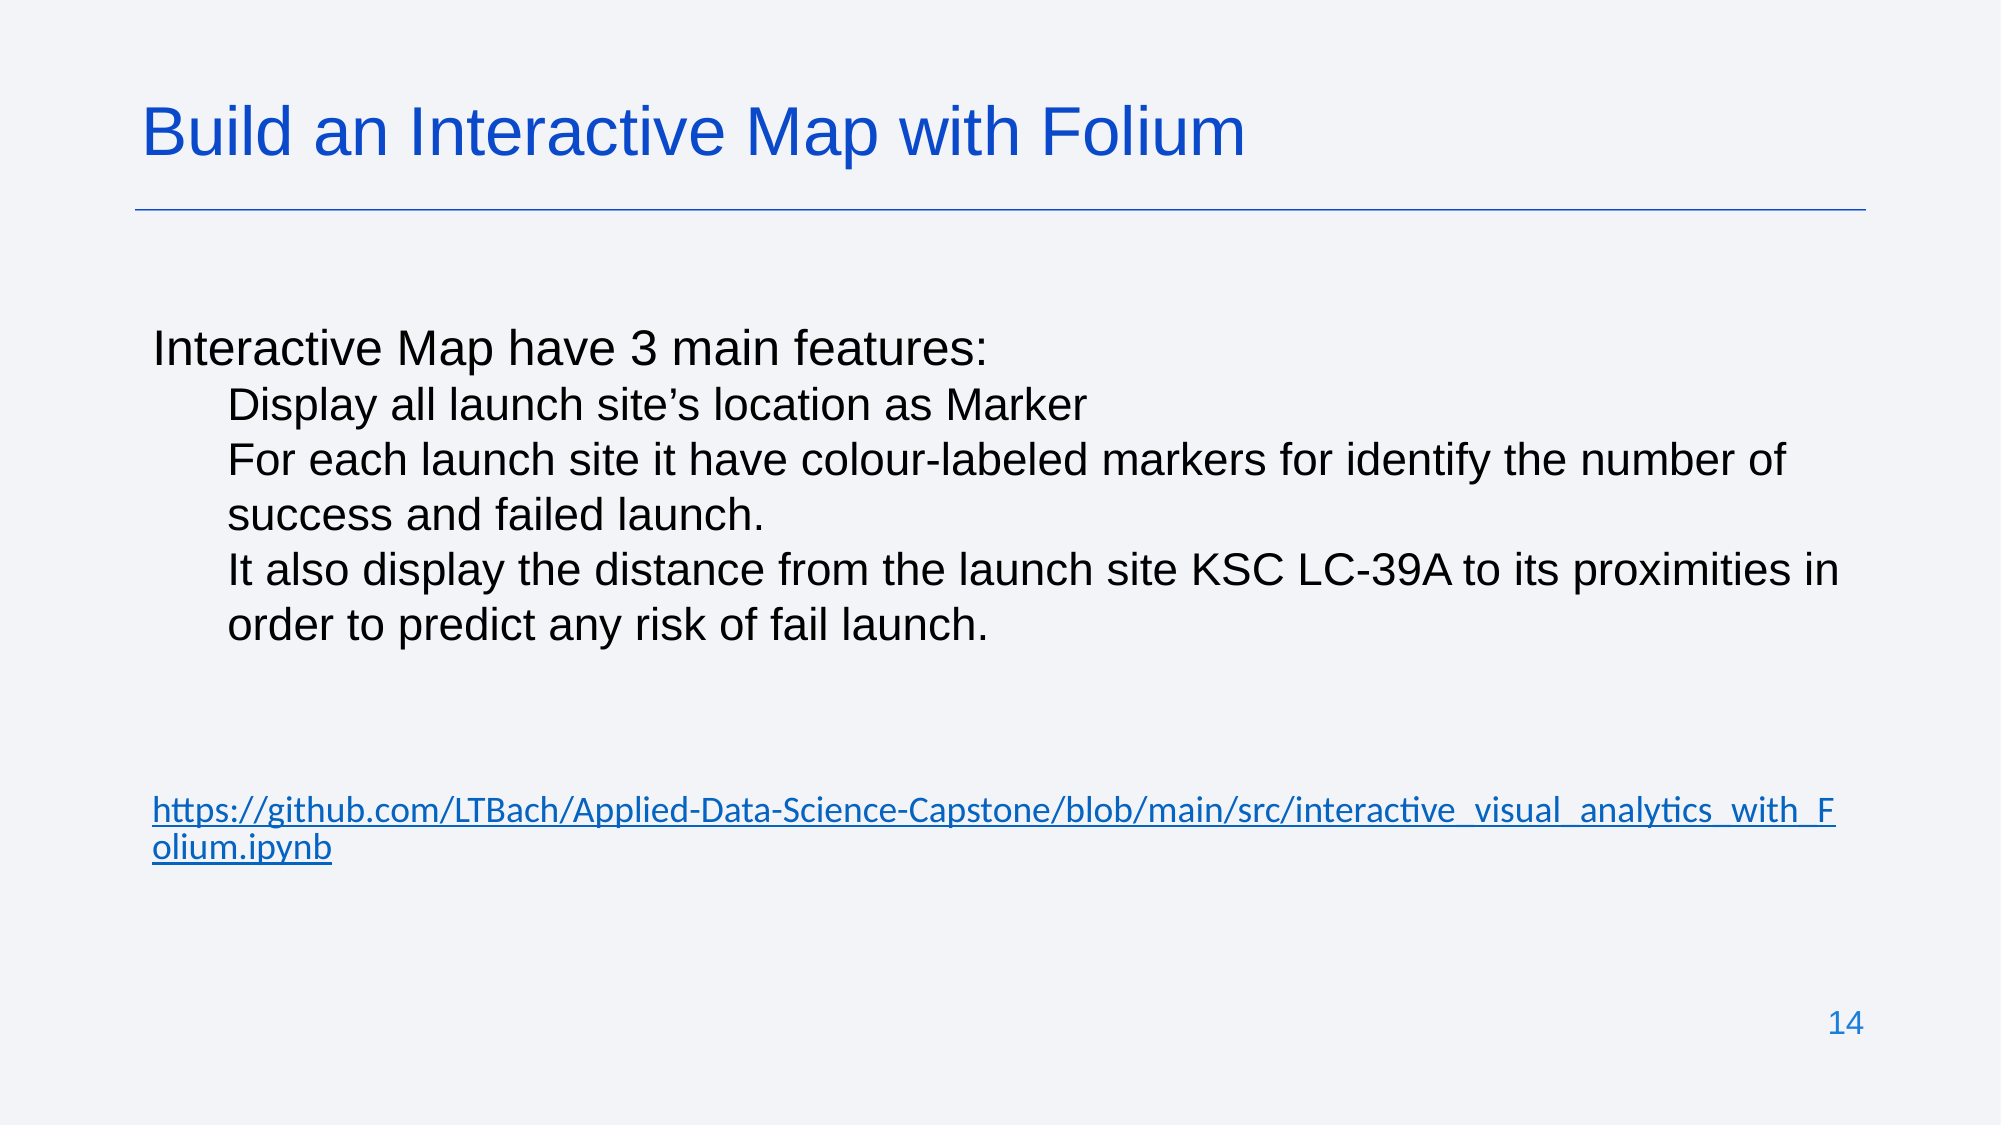

Build an Interactive Map with Folium
Interactive Map have 3 main features:
Display all launch site’s location as Marker
For each launch site it have colour-labeled markers for identify the number of success and failed launch.
It also display the distance from the launch site KSC LC-39A to its proximities in order to predict any risk of fail launch.

https://github.com/LTBach/Applied-Data-Science-Capstone/blob/main/src/interactive_visual_analytics_with_Folium.ipynb
14